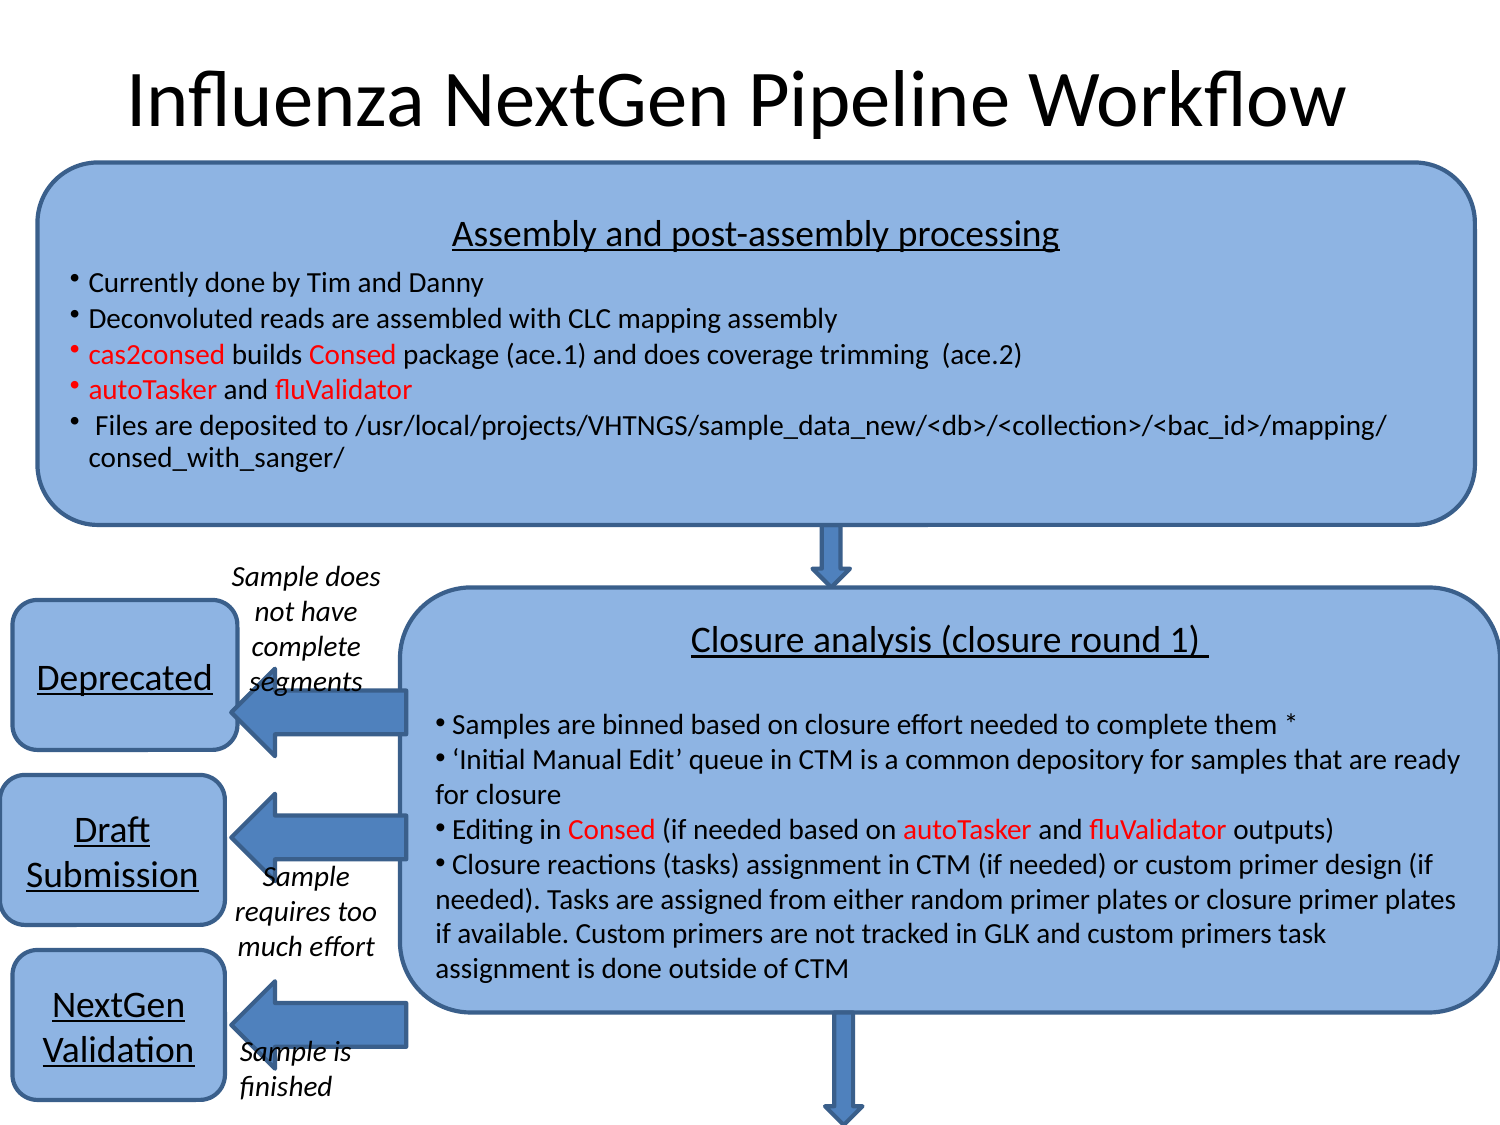

# Influenza NextGen Pipeline Workflow
Assembly and post-assembly processing
Currently done by Tim and Danny
Deconvoluted reads are assembled with CLC mapping assembly
cas2consed builds Consed package (ace.1) and does coverage trimming  (ace.2)
autoTasker and fluValidator
 Files are deposited to /usr/local/projects/VHTNGS/sample_data_new/<db>/<collection>/<bac_id>/mapping/consed_with_sanger/

Sample does not have complete segments
Closure analysis (closure round 1)

 Samples are binned based on closure effort needed to complete them *
 ‘Initial Manual Edit’ queue in CTM is a common depository for samples that are ready for closure
 Editing in Consed (if needed based on autoTasker and fluValidator outputs)
 Closure reactions (tasks) assignment in CTM (if needed) or custom primer design (if needed). Tasks are assigned from either random primer plates or closure primer plates if available. Custom primers are not tracked in GLK and custom primers task assignment is done outside of CTM
Deprecated

Draft Submission
Sample requires too much effort

NextGen Validation

Sample is finished